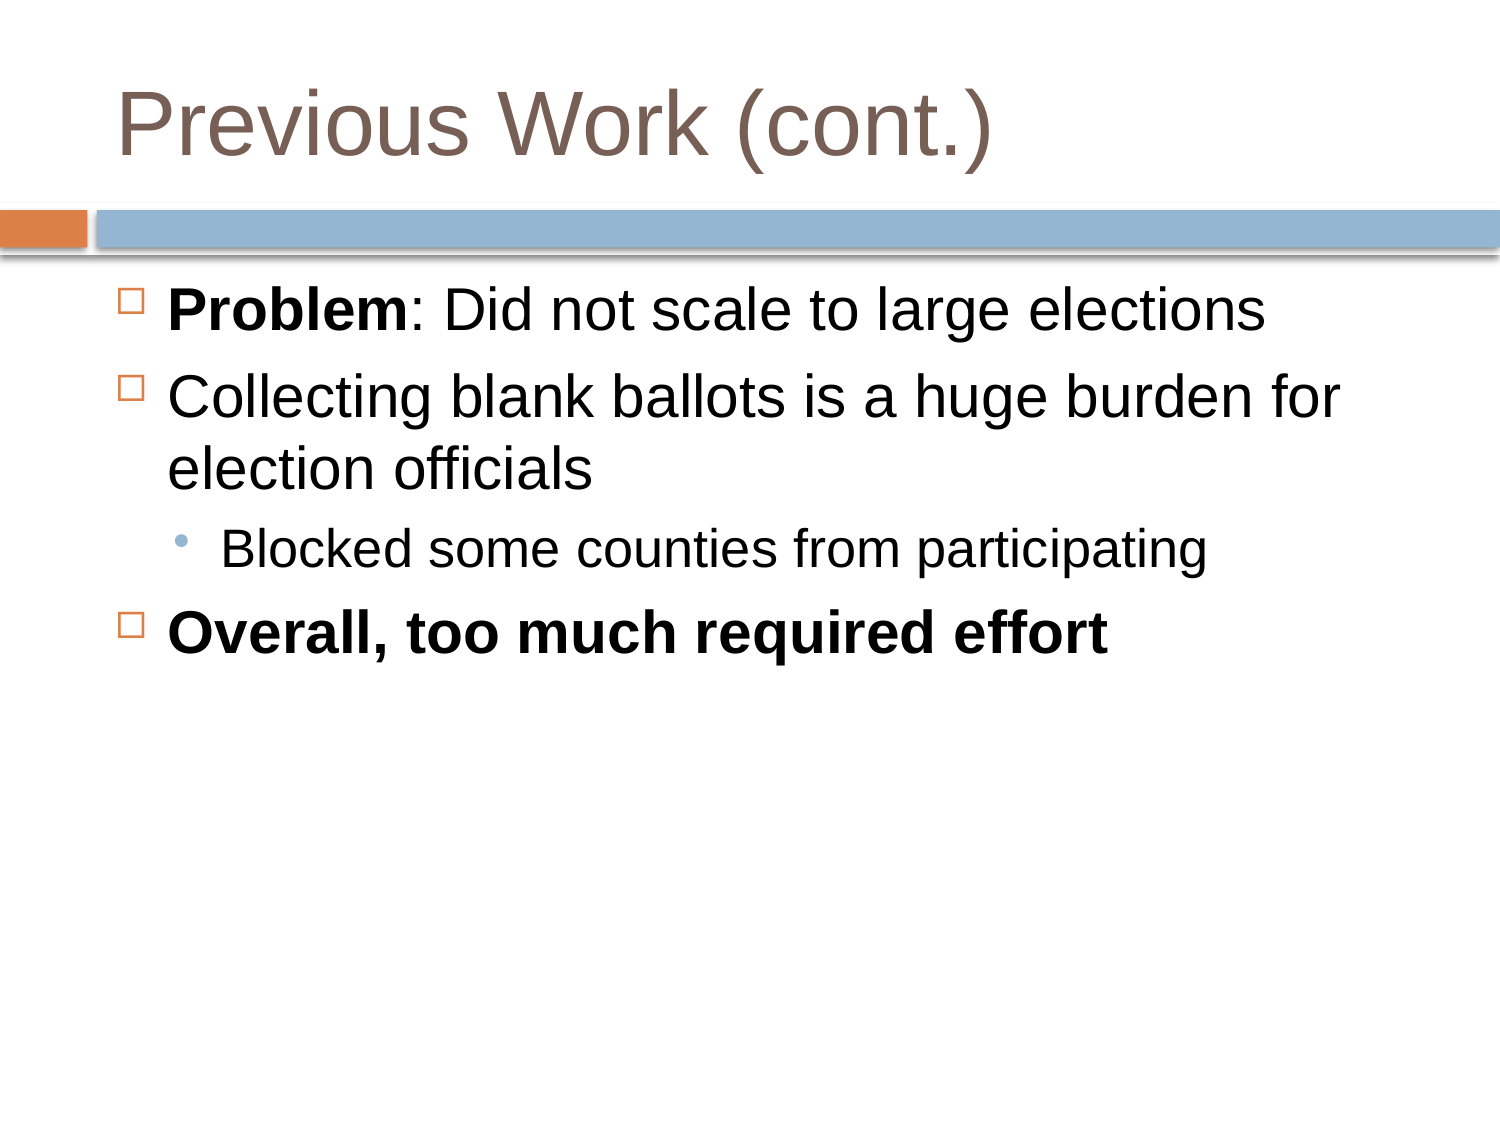

# Previous Work (cont.)
Problem: Did not scale to large elections
Collecting blank ballots is a huge burden for election officials
Blocked some counties from participating
Overall, too much required effort